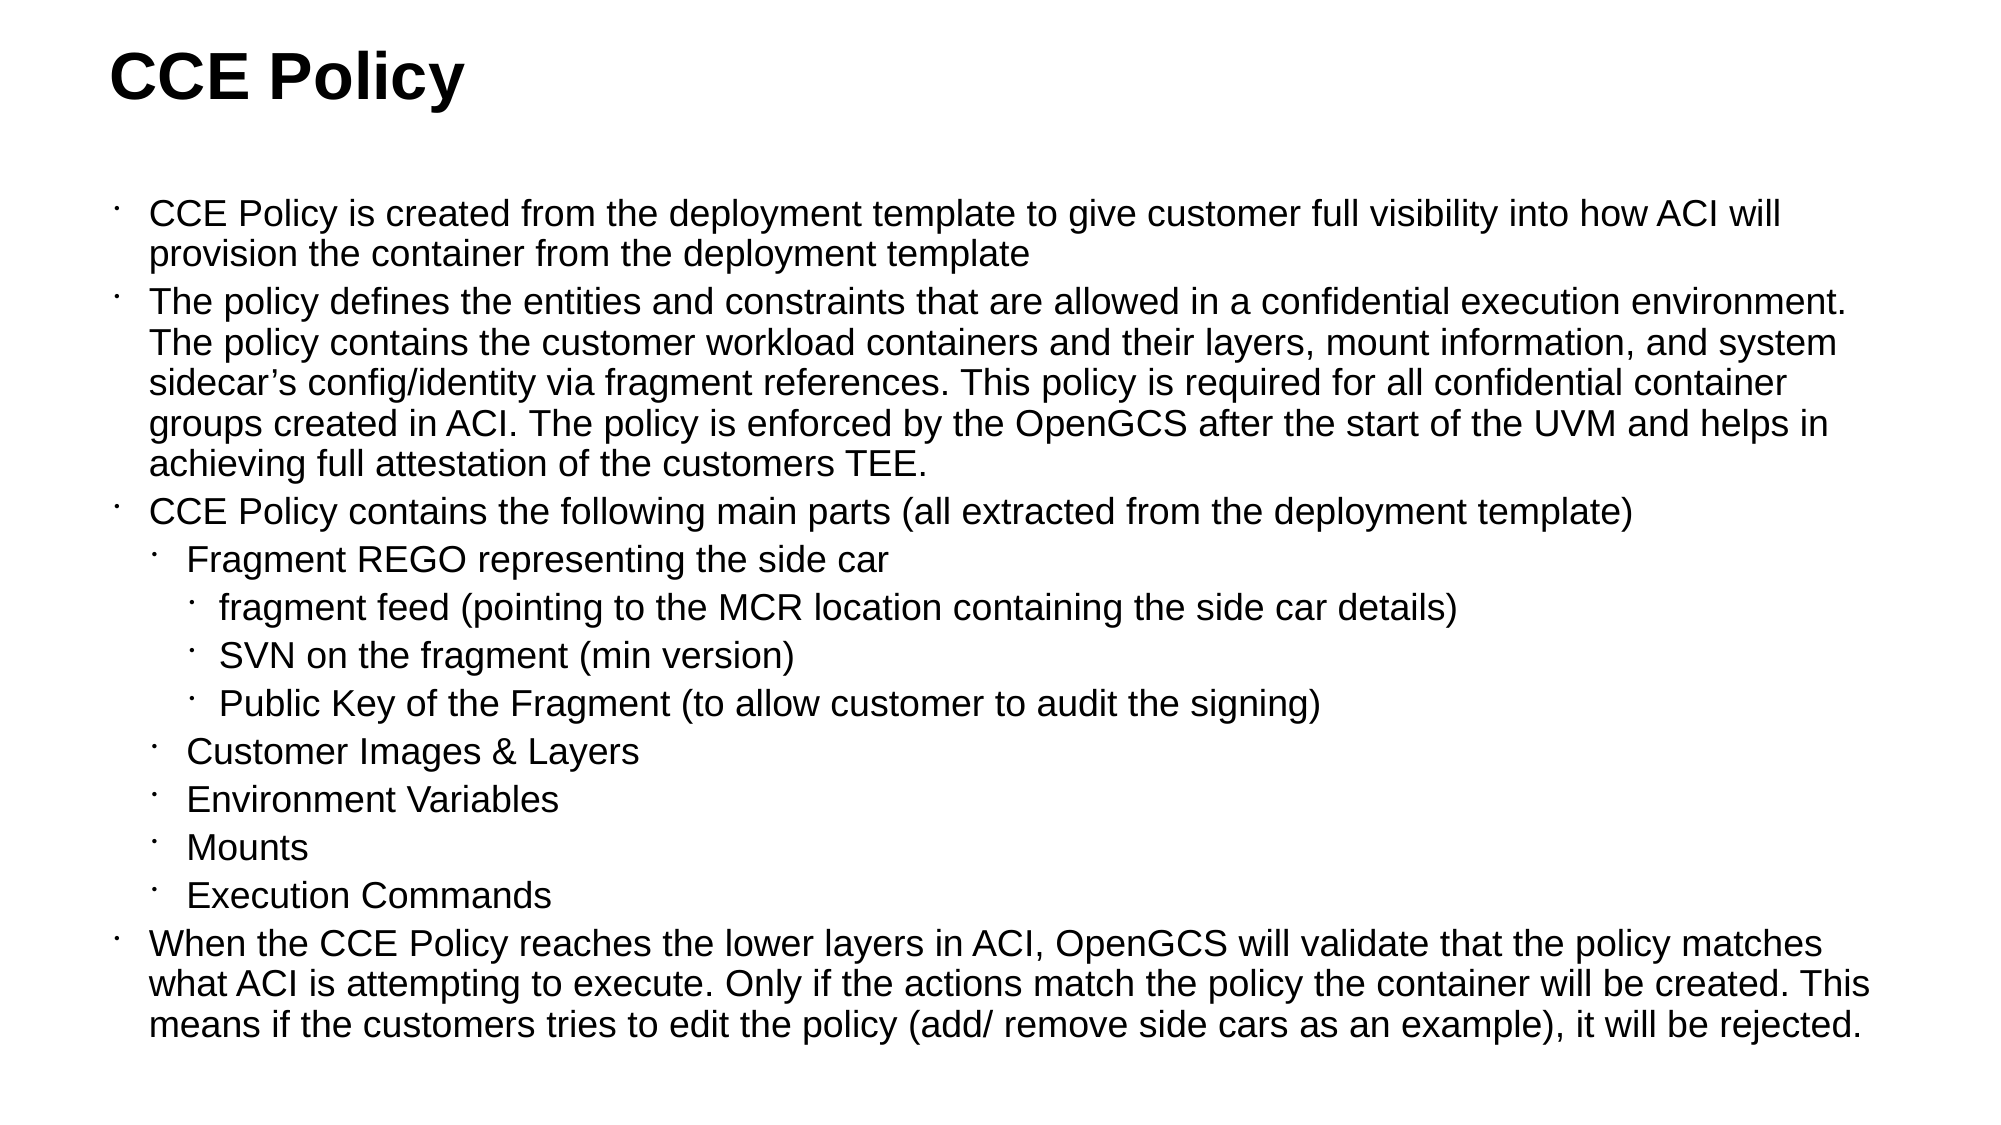

CCE Policy
CCE Policy is created from the deployment template to give customer full visibility into how ACI will provision the container from the deployment template
The policy defines the entities and constraints that are allowed in a confidential execution environment.  The policy contains the customer workload containers and their layers, mount information, and system sidecar’s config/identity via fragment references. This policy is required for all confidential container groups created in ACI. The policy is enforced by the OpenGCS after the start of the UVM and helps in achieving full attestation of the customers TEE.
CCE Policy contains the following main parts (all extracted from the deployment template)
Fragment REGO representing the side car
fragment feed (pointing to the MCR location containing the side car details)
SVN on the fragment (min version)
Public Key of the Fragment (to allow customer to audit the signing)
Customer Images & Layers
Environment Variables
Mounts
Execution Commands
When the CCE Policy reaches the lower layers in ACI, OpenGCS will validate that the policy matches what ACI is attempting to execute. Only if the actions match the policy the container will be created. This means if the customers tries to edit the policy (add/ remove side cars as an example), it will be rejected.